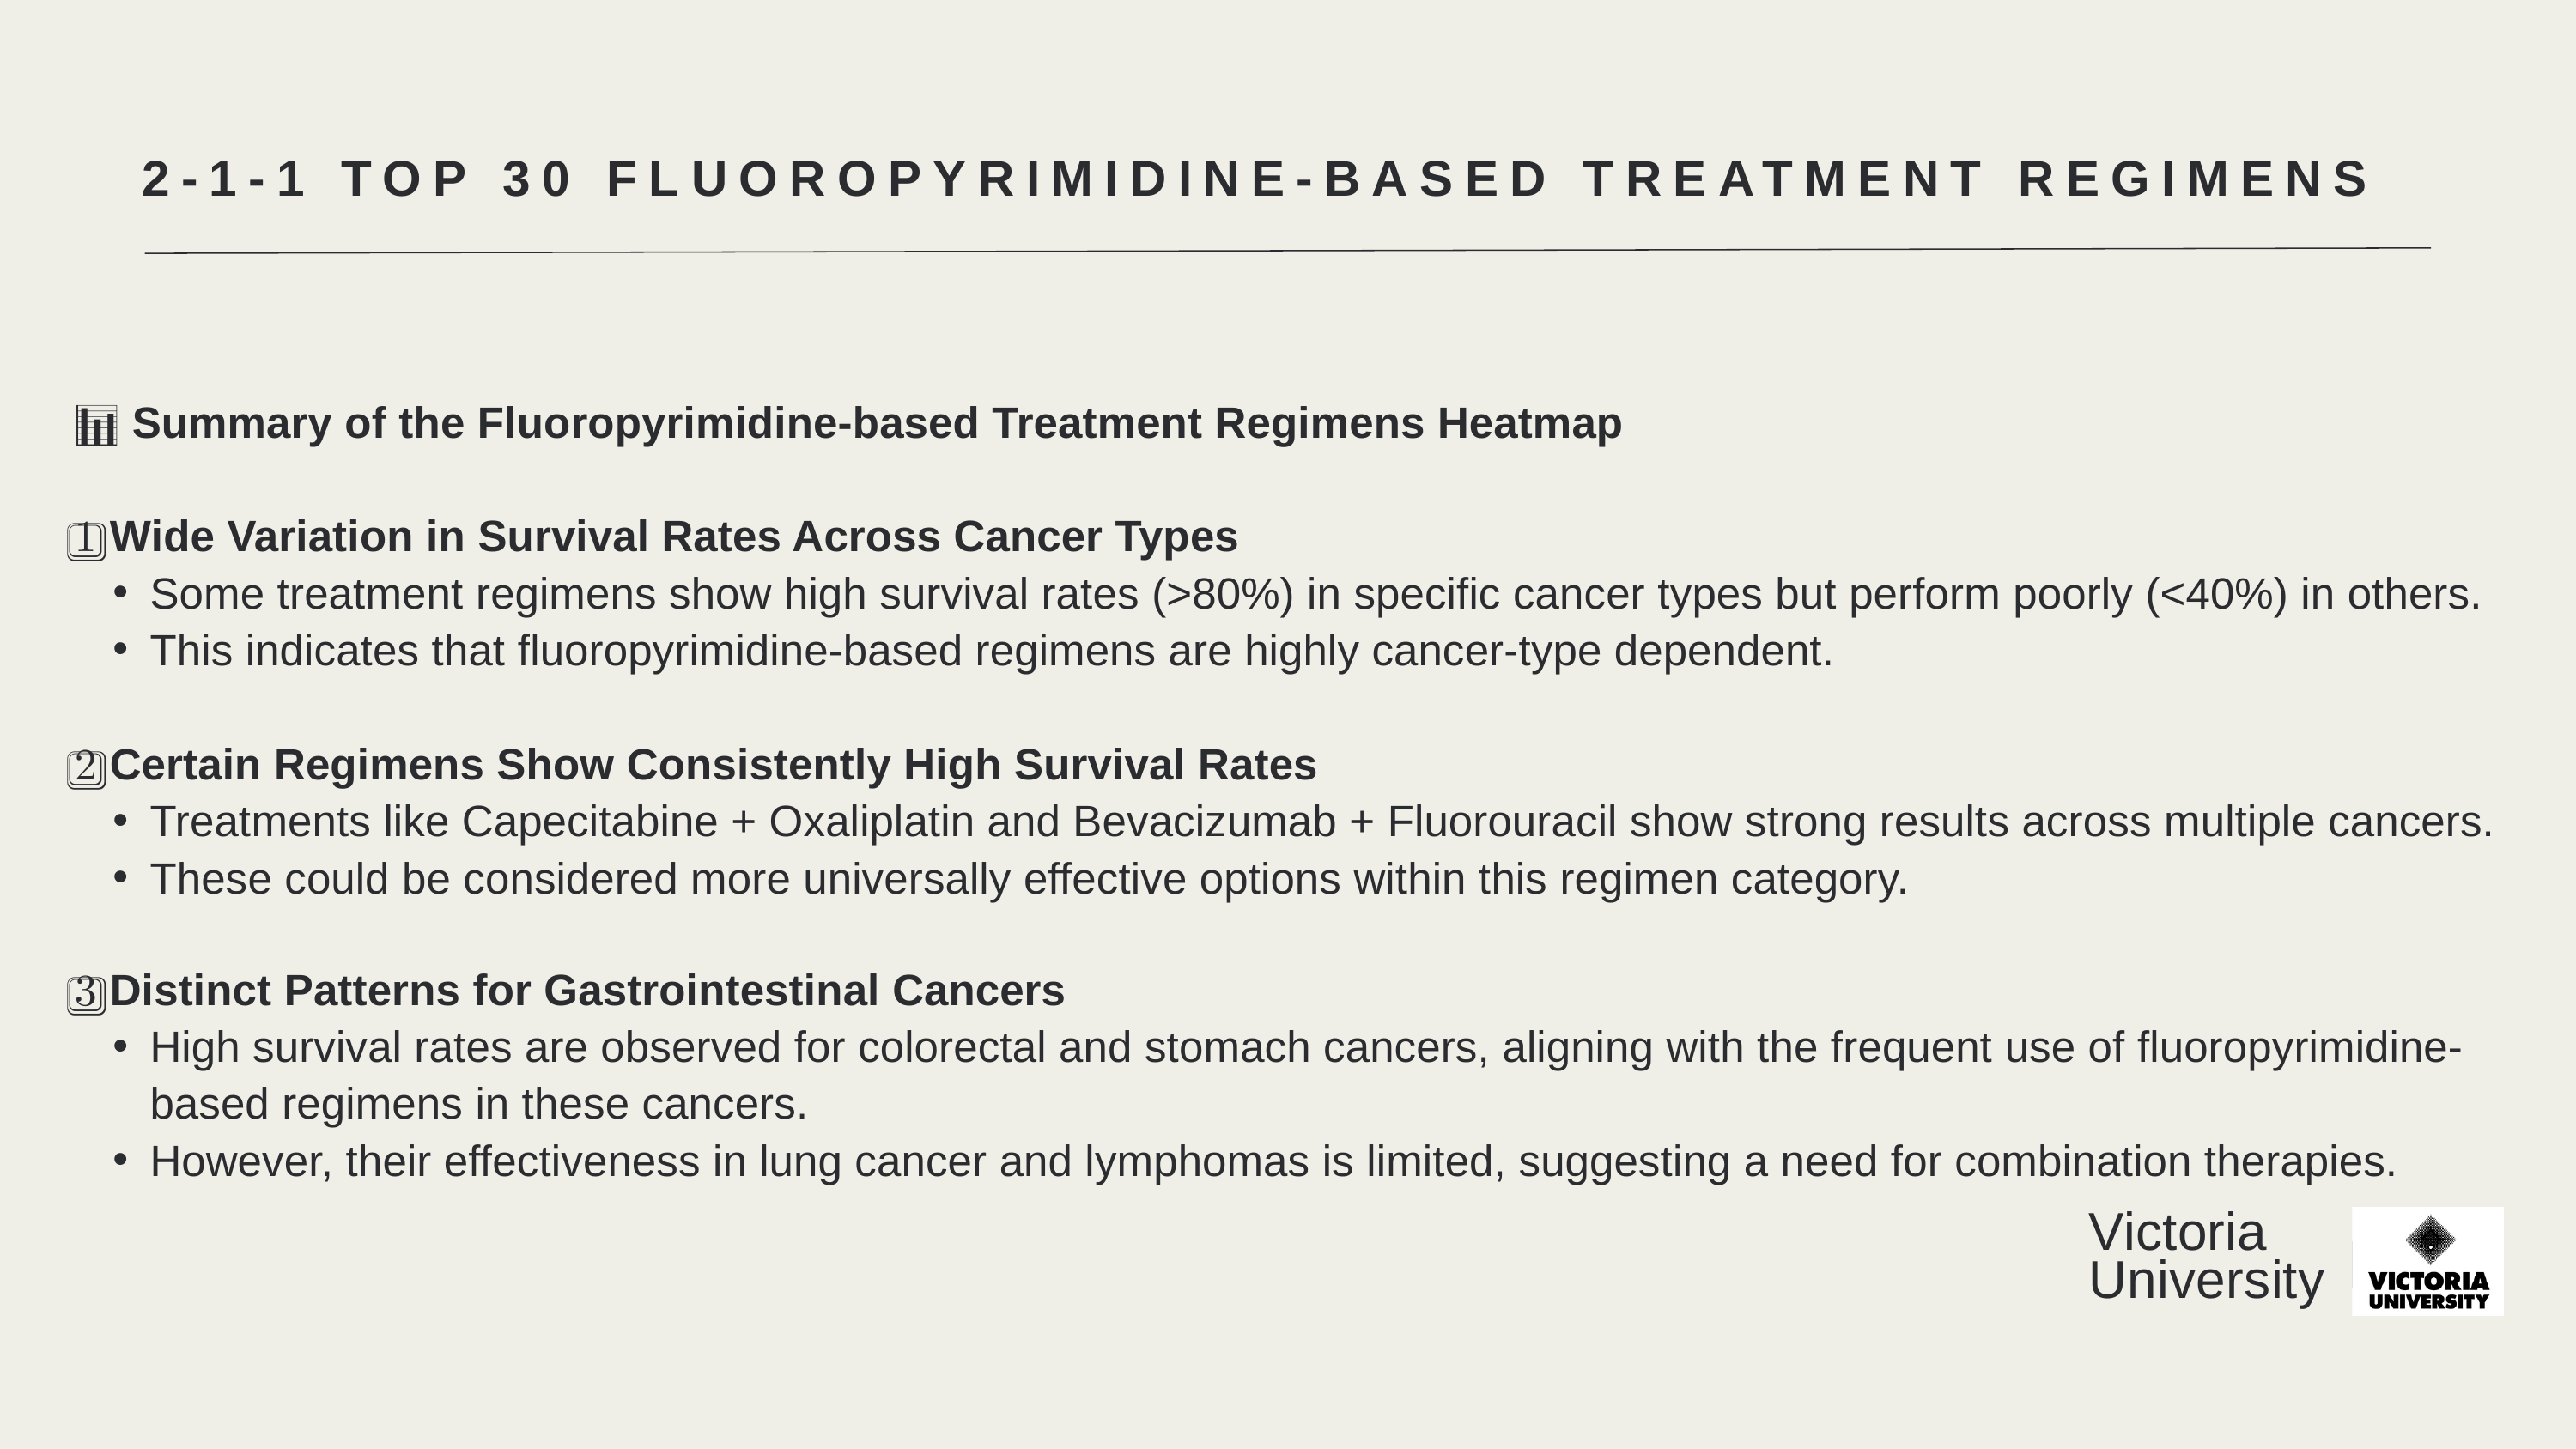

2-1-1 TOP 30 FLUOROPYRIMIDINE-BASED TREATMENT REGIMENS

📊 Summary of the Fluoropyrimidine-based Treatment Regimens Heatmap

1️⃣ Wide Variation in Survival Rates Across Cancer Types
Some treatment regimens show high survival rates (>80%) in specific cancer types but perform poorly (<40%) in others.
This indicates that fluoropyrimidine-based regimens are highly cancer-type dependent.

2️⃣ Certain Regimens Show Consistently High Survival Rates
Treatments like Capecitabine + Oxaliplatin and Bevacizumab + Fluorouracil show strong results across multiple cancers.
These could be considered more universally effective options within this regimen category.

3️⃣ Distinct Patterns for Gastrointestinal Cancers
High survival rates are observed for colorectal and stomach cancers, aligning with the frequent use of fluoropyrimidine-based regimens in these cancers.
However, their effectiveness in lung cancer and lymphomas is limited, suggesting a need for combination therapies.

Victoria
University